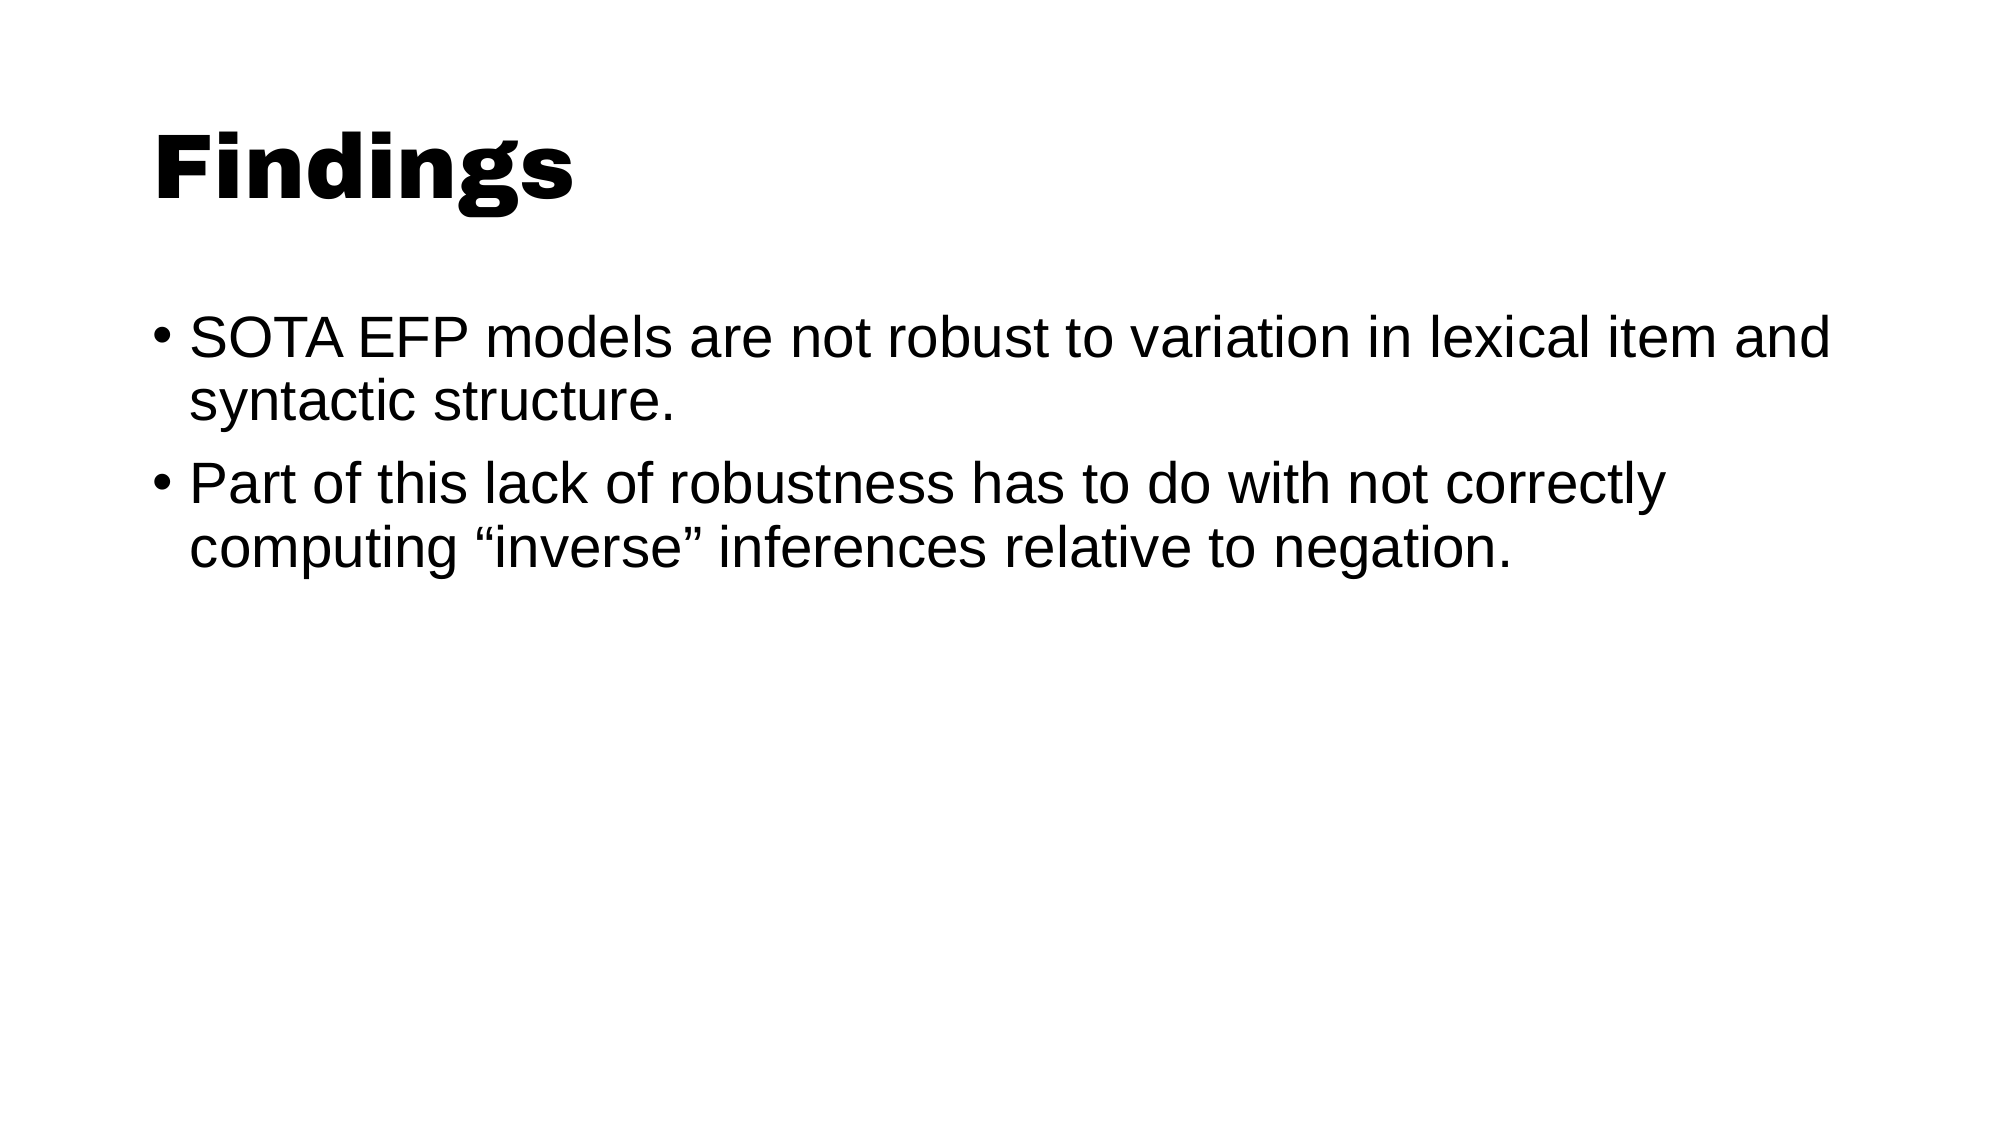

# Findings
SOTA EFP models are not robust to variation in lexical item and syntactic structure.
Part of this lack of robustness has to do with not correctly computing “inverse” inferences relative to negation.